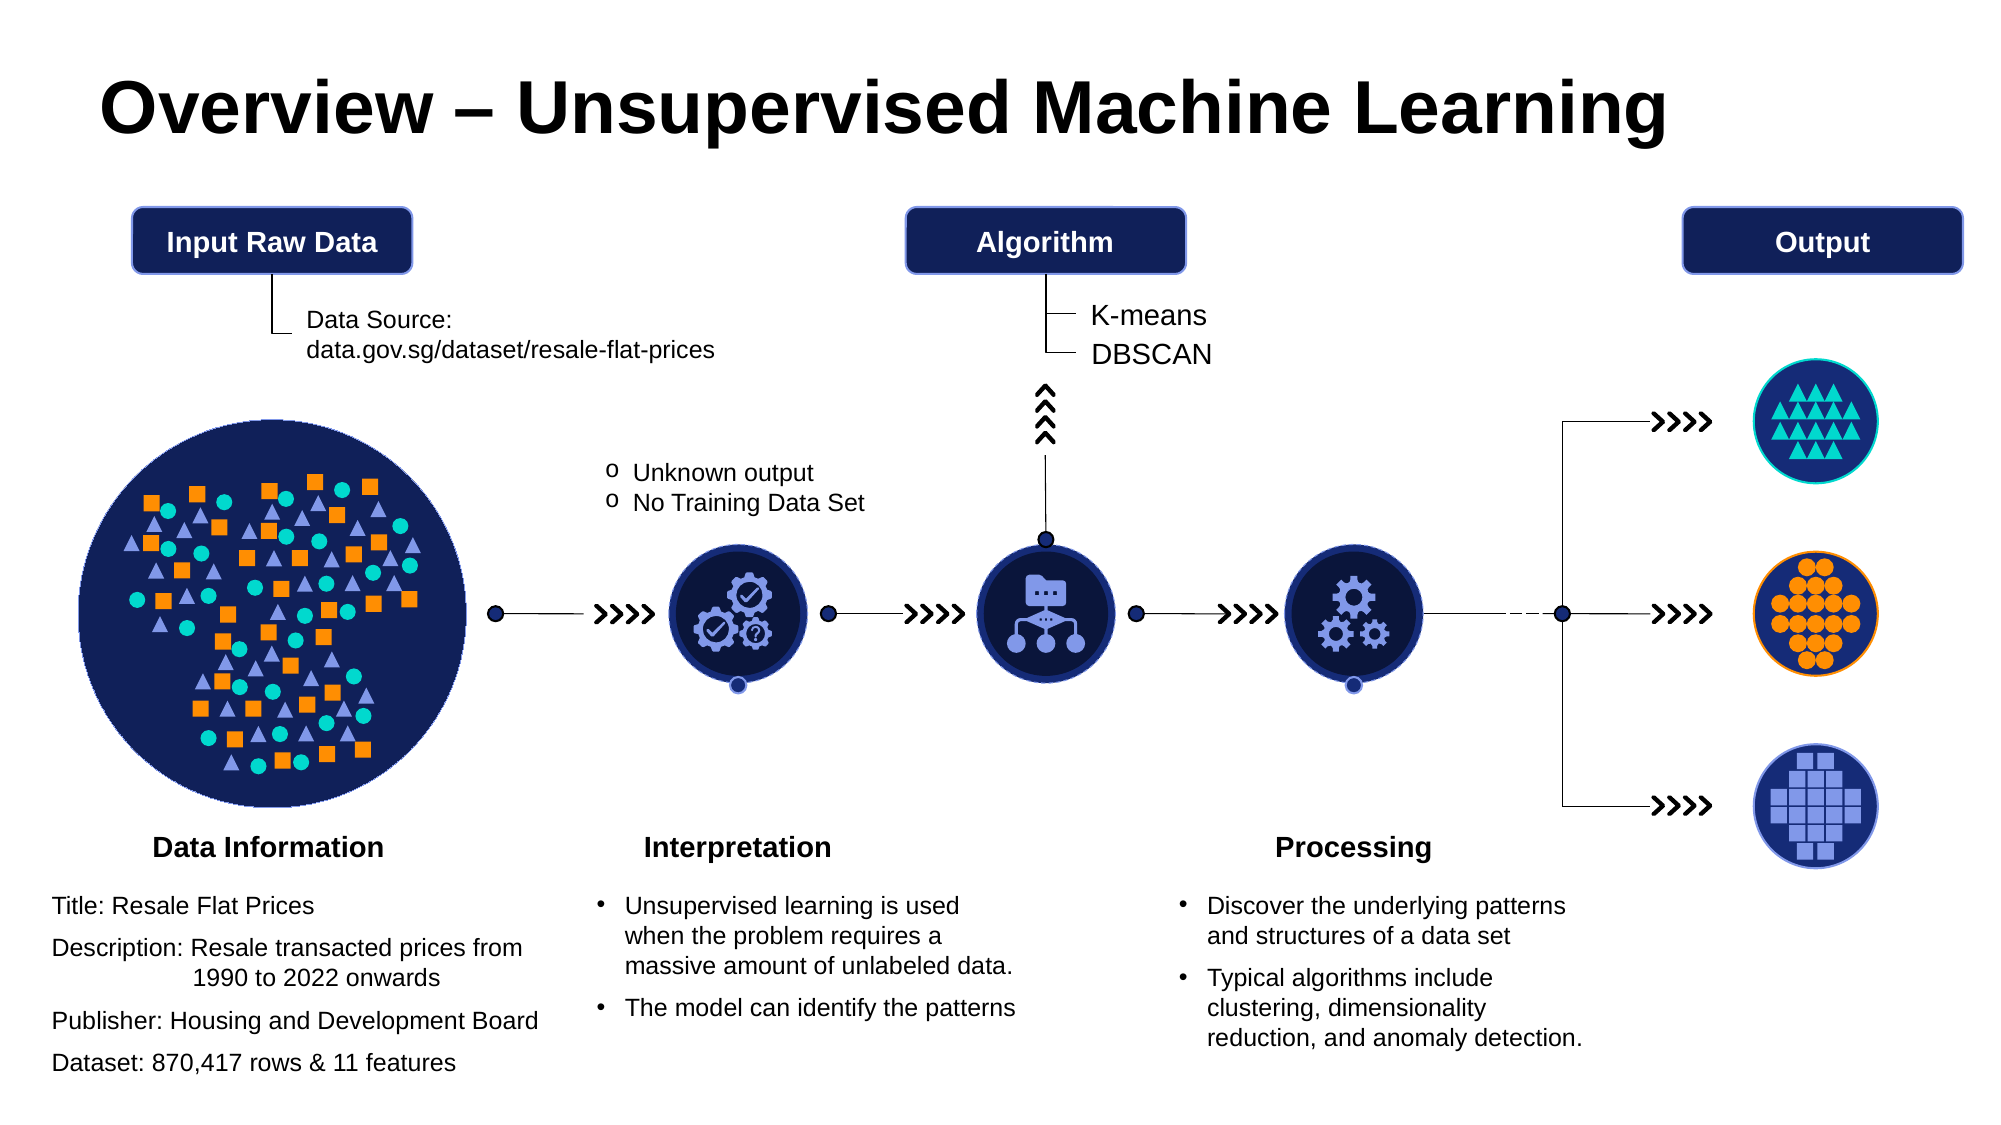

# Overview – Unsupervised Machine Learning

Input Raw Data

Algorithm

Output
K-means
Data Source:
data.gov.sg/dataset/resale-flat-prices
DBSCAN

Unknown output
No Training Data Set

Interpretation
Processing
Data Information
Title: Resale Flat Prices
Description: Resale transacted prices from 1990 to 2022 onwards
Publisher: Housing and Development Board
Dataset: 870,417 rows & 11 features
Unsupervised learning is used when the problem requires a massive amount of unlabeled data.
The model can identify the patterns
Discover the underlying patterns and structures of a data set
Typical algorithms include clustering, dimensionality reduction, and anomaly detection.